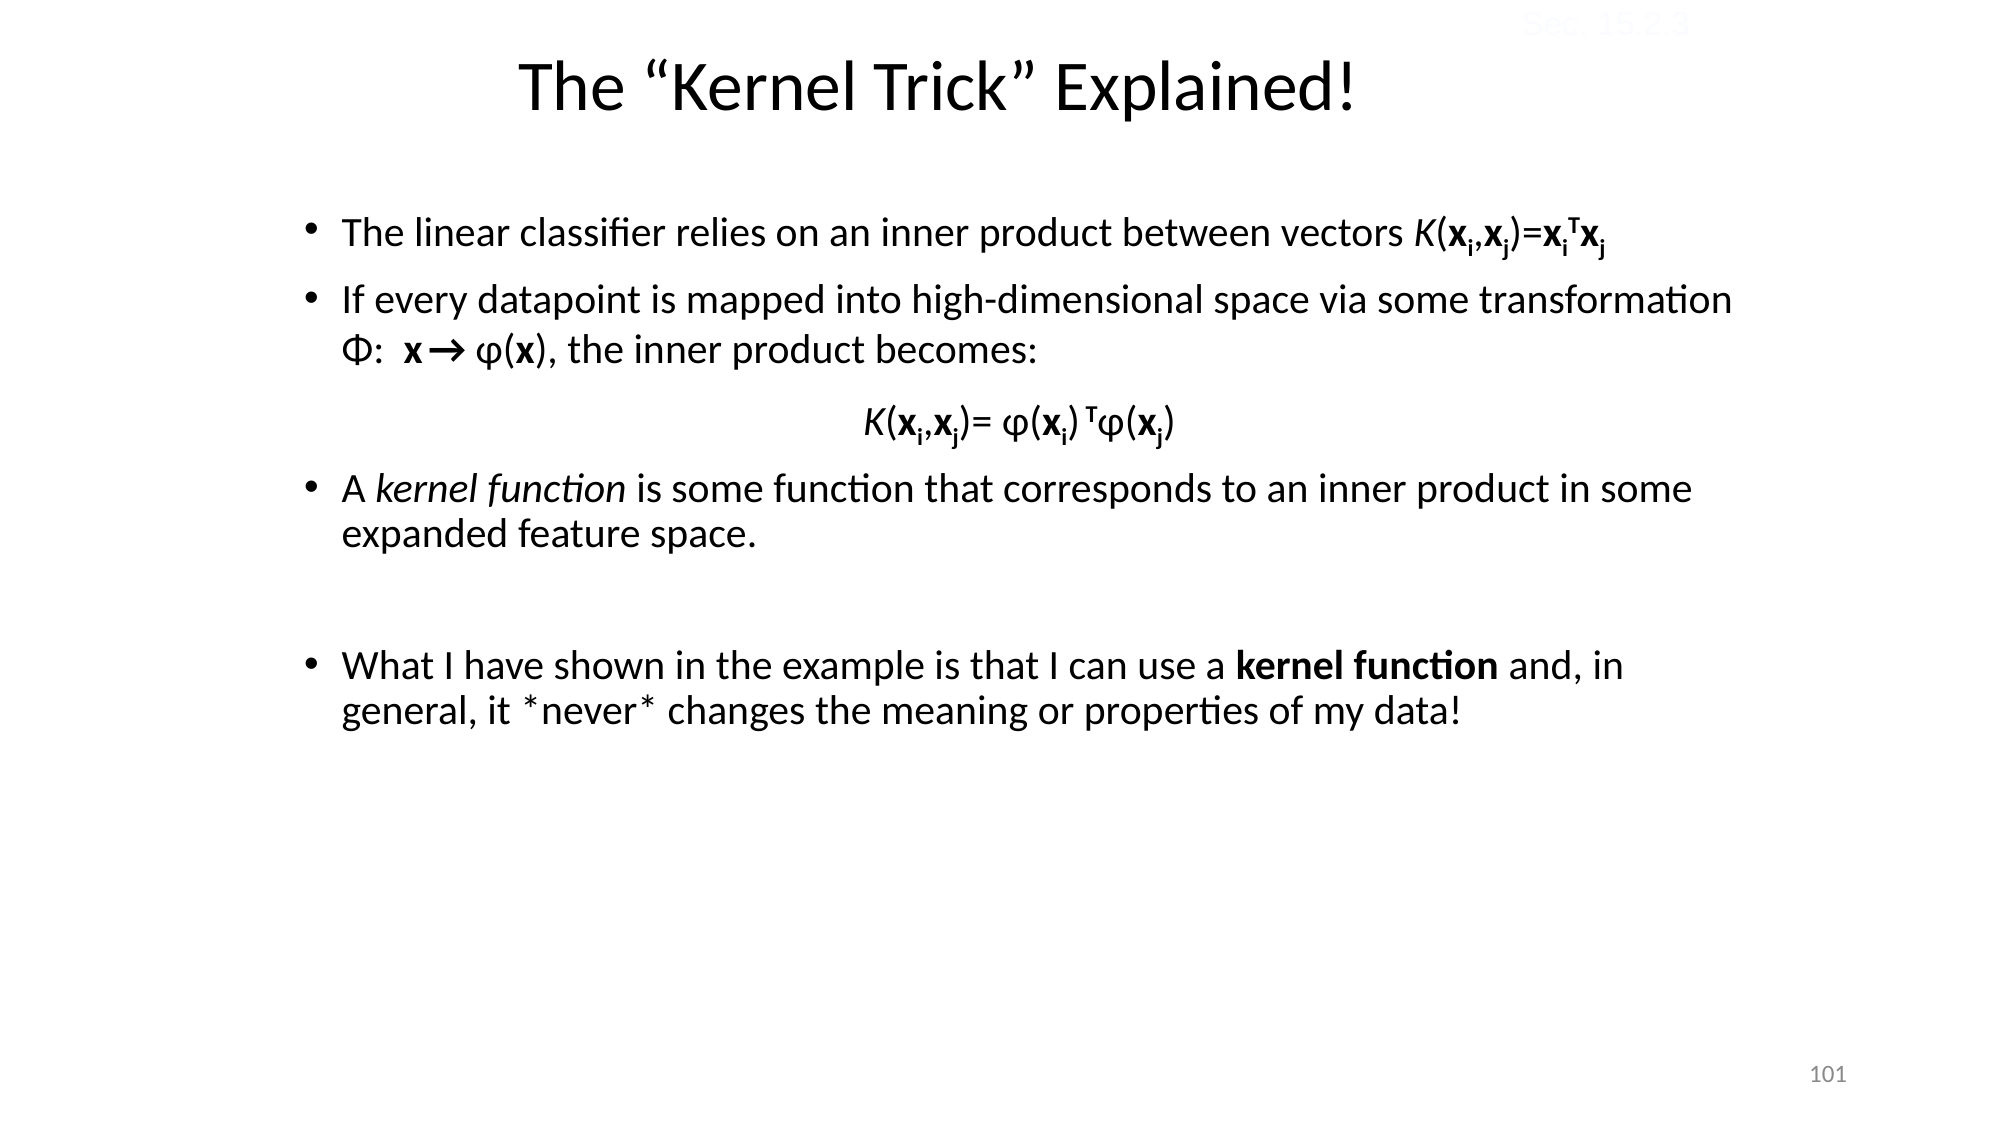

Sec. 15.2.3
# The “Kernel Trick” Explained!
The linear classifier relies on an inner product between vectors K(xi,xj)=xiTxj
If every datapoint is mapped into high-dimensional space via some transformation Φ:  x → φ(x), the inner product becomes:
K(xi,xj)= φ(xi) Tφ(xj)
A kernel function is some function that corresponds to an inner product in some expanded feature space.

What I have shown in the example is that I can use a kernel function and, in general, it *never* changes the meaning or properties of my data!
101